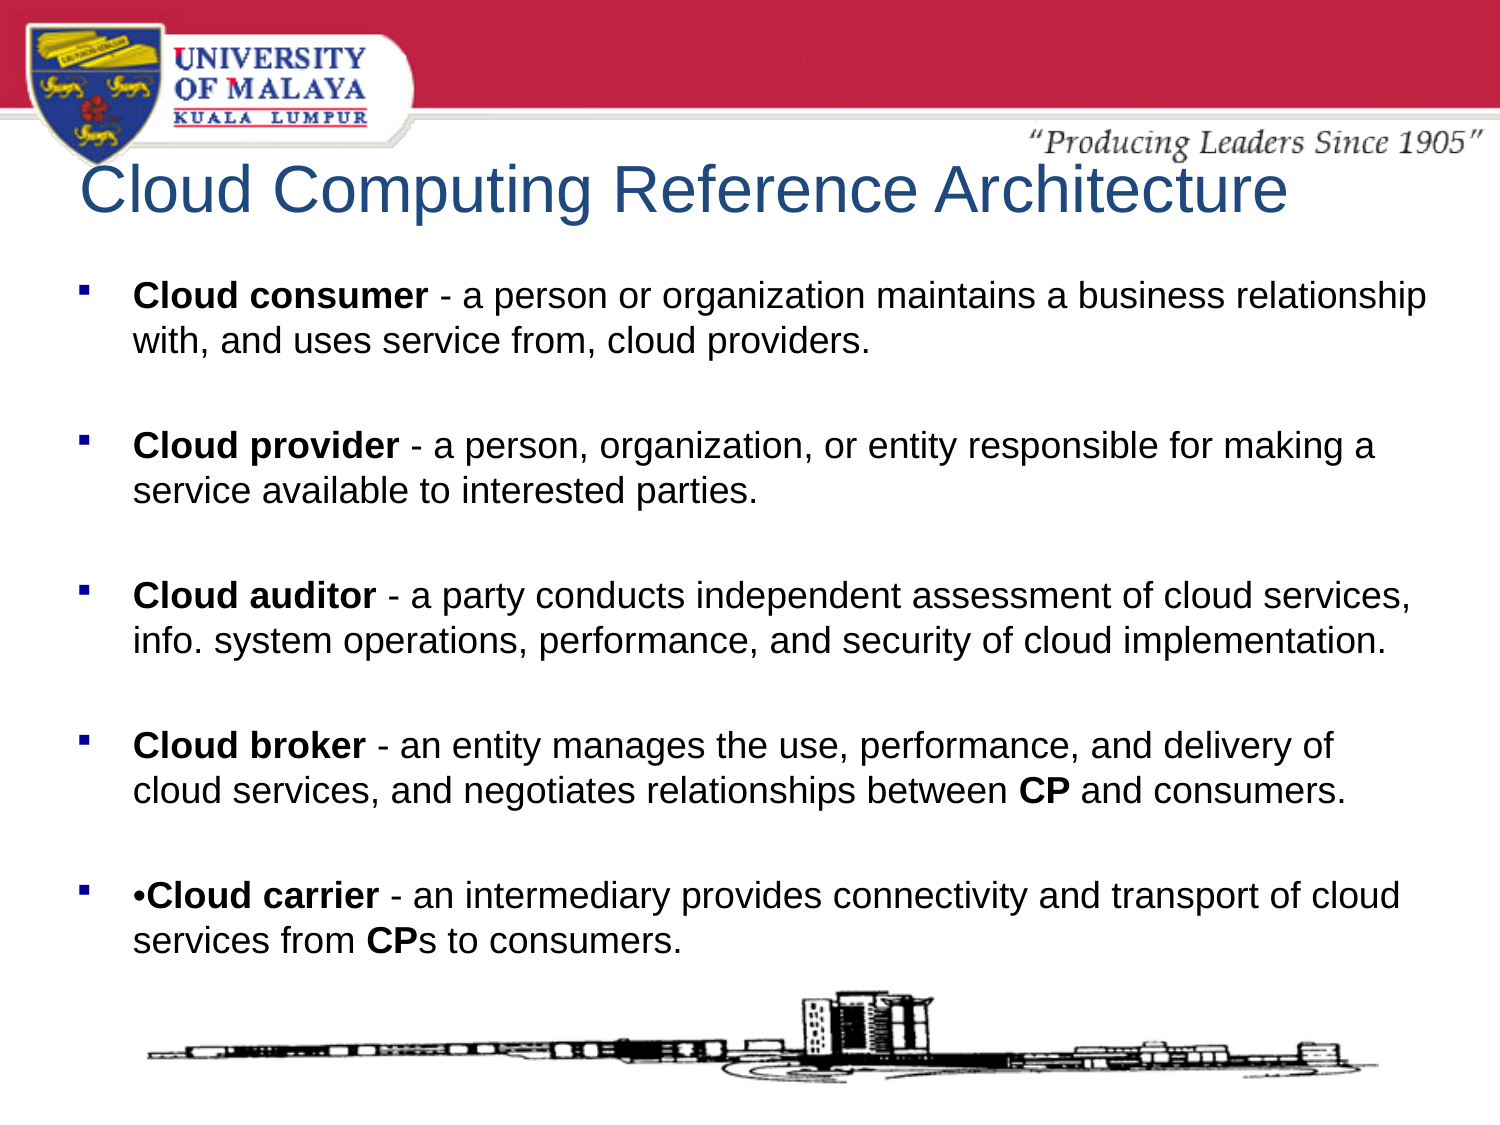

# Cloud Computing Reference Architecture
Cloud consumer - a person or organization maintains a business relationship with, and uses service from, cloud providers.

Cloud provider - a person, organization, or entity responsible for making a service available to interested parties.

Cloud auditor - a party conducts independent assessment of cloud services, info. system operations, performance, and security of cloud implementation.

Cloud broker - an entity manages the use, performance, and delivery of cloud services, and negotiates relationships between CP and consumers.

•Cloud carrier - an intermediary provides connectivity and transport of cloud services from CPs to consumers.